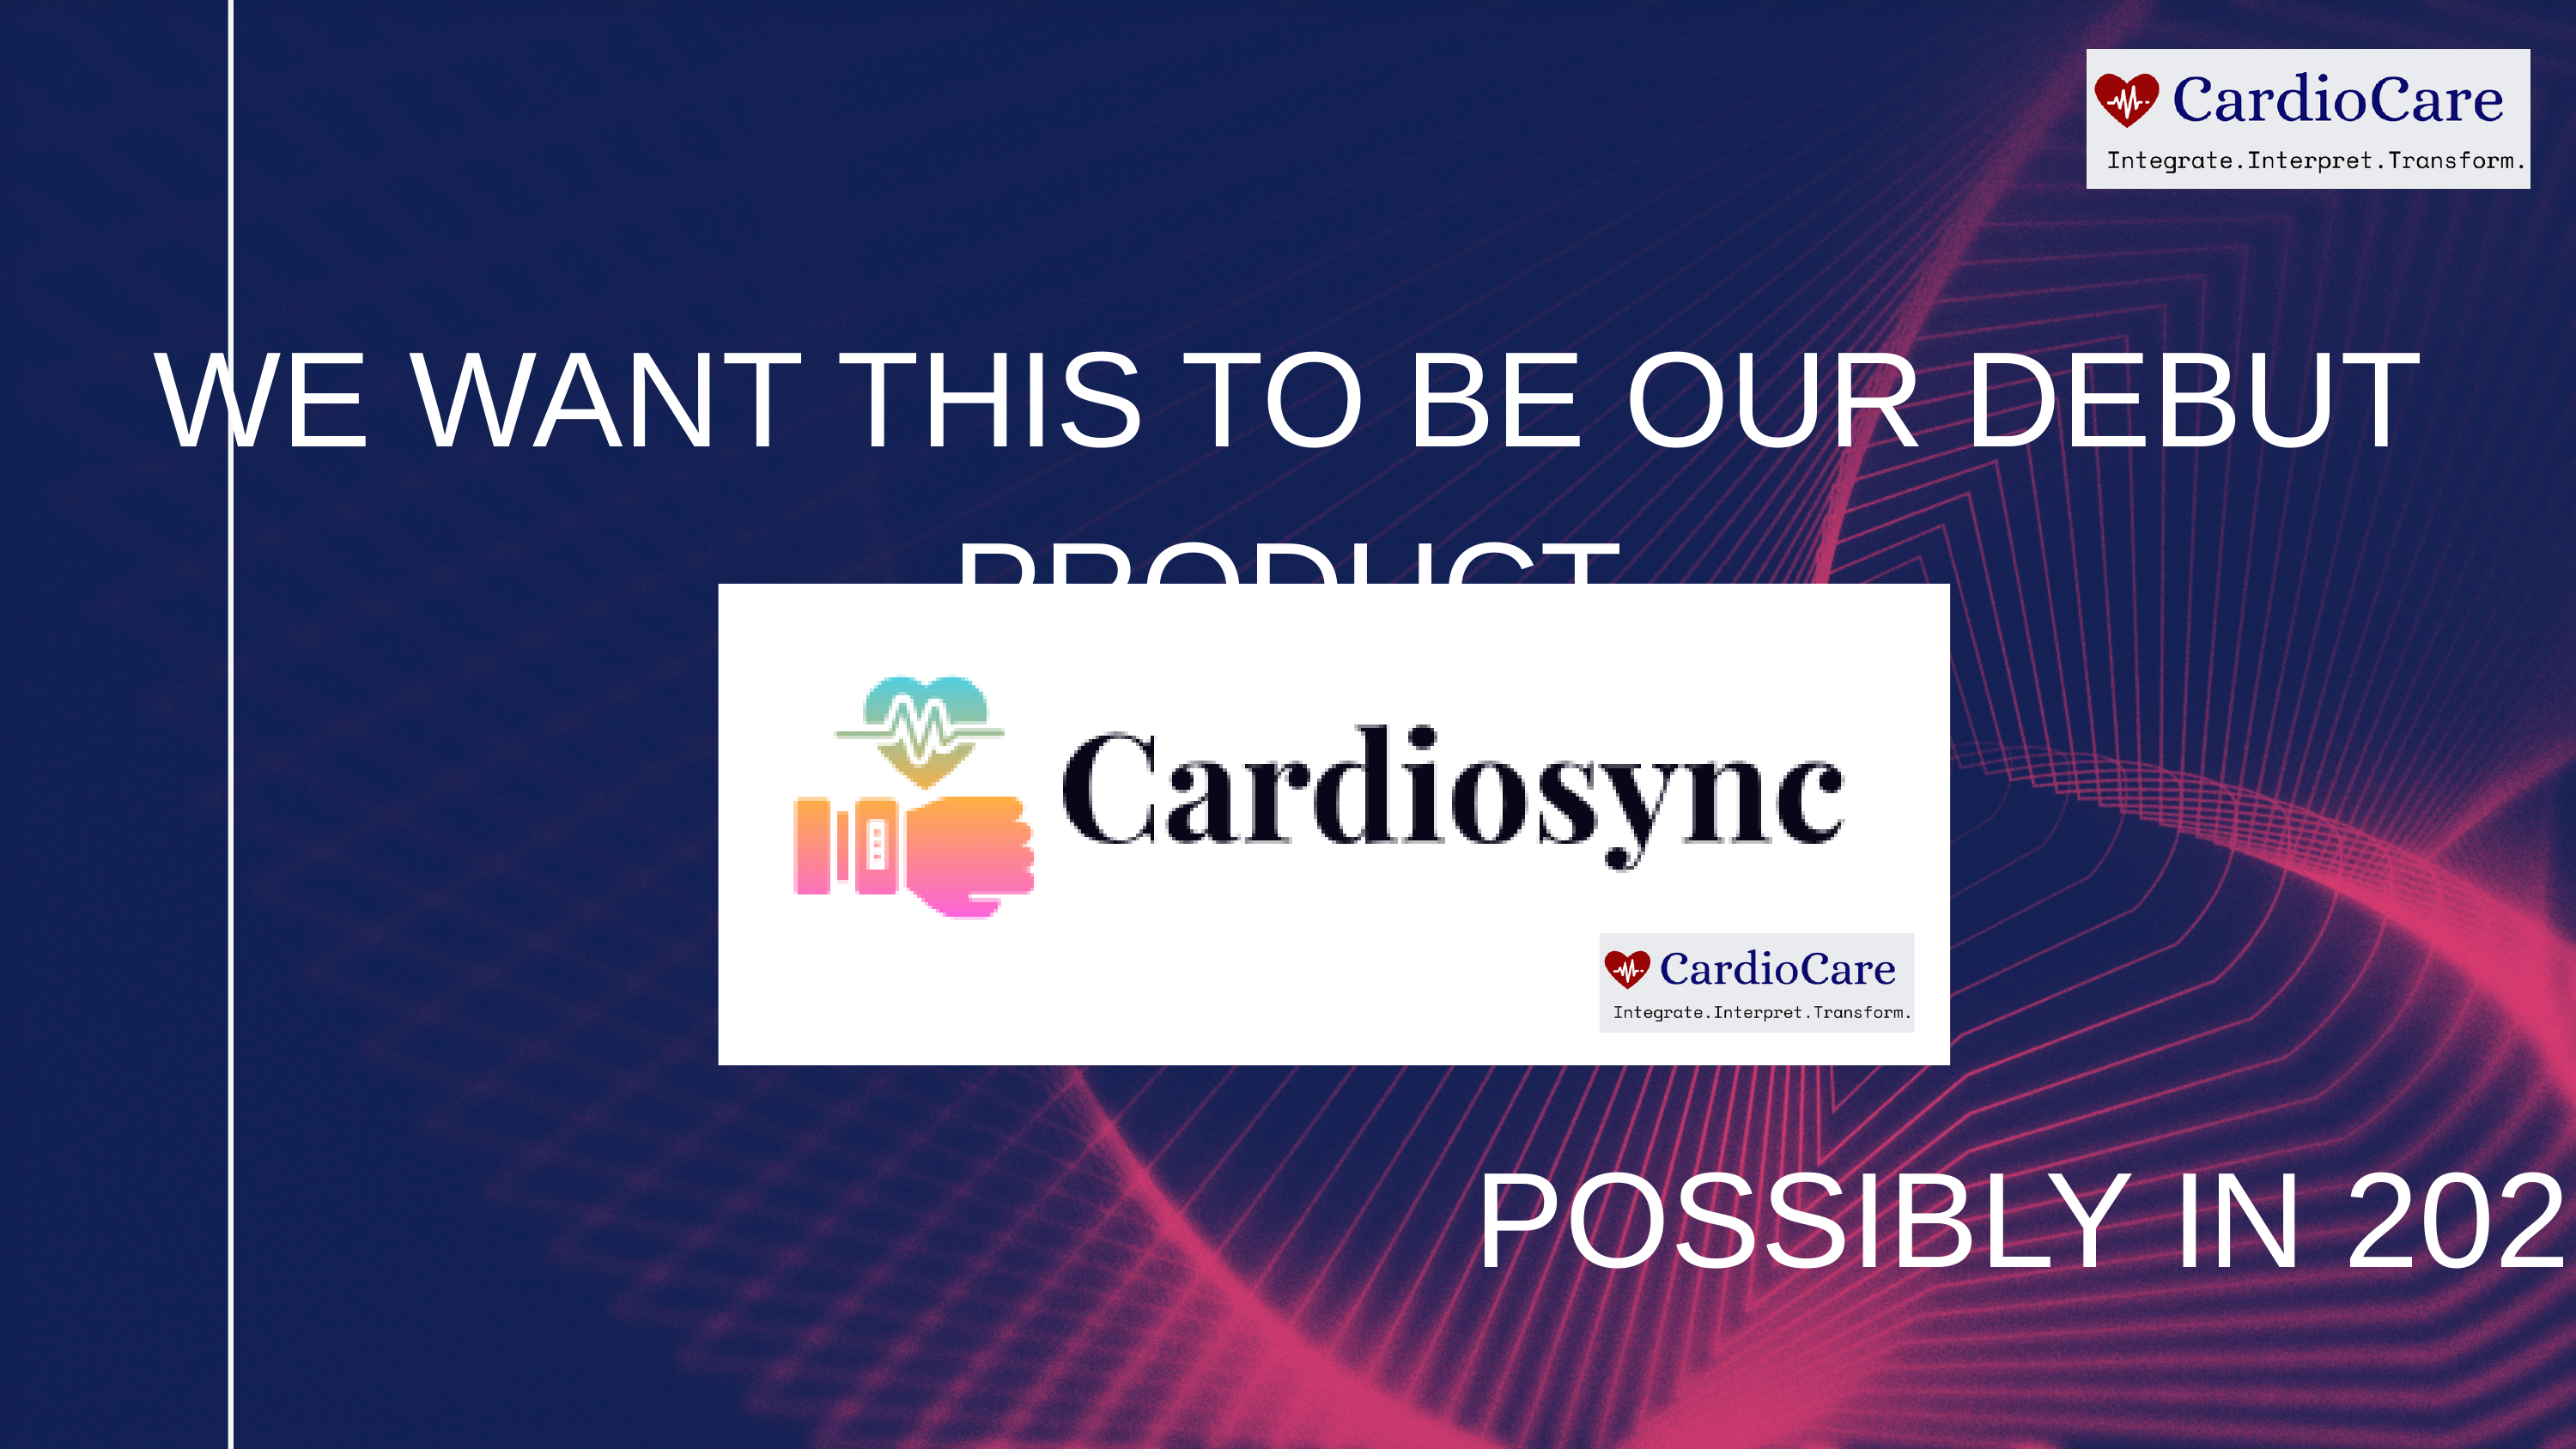

WE WANT THIS TO BE OUR DEBUT PRODUCT

POSSIBLY IN 2027!!!